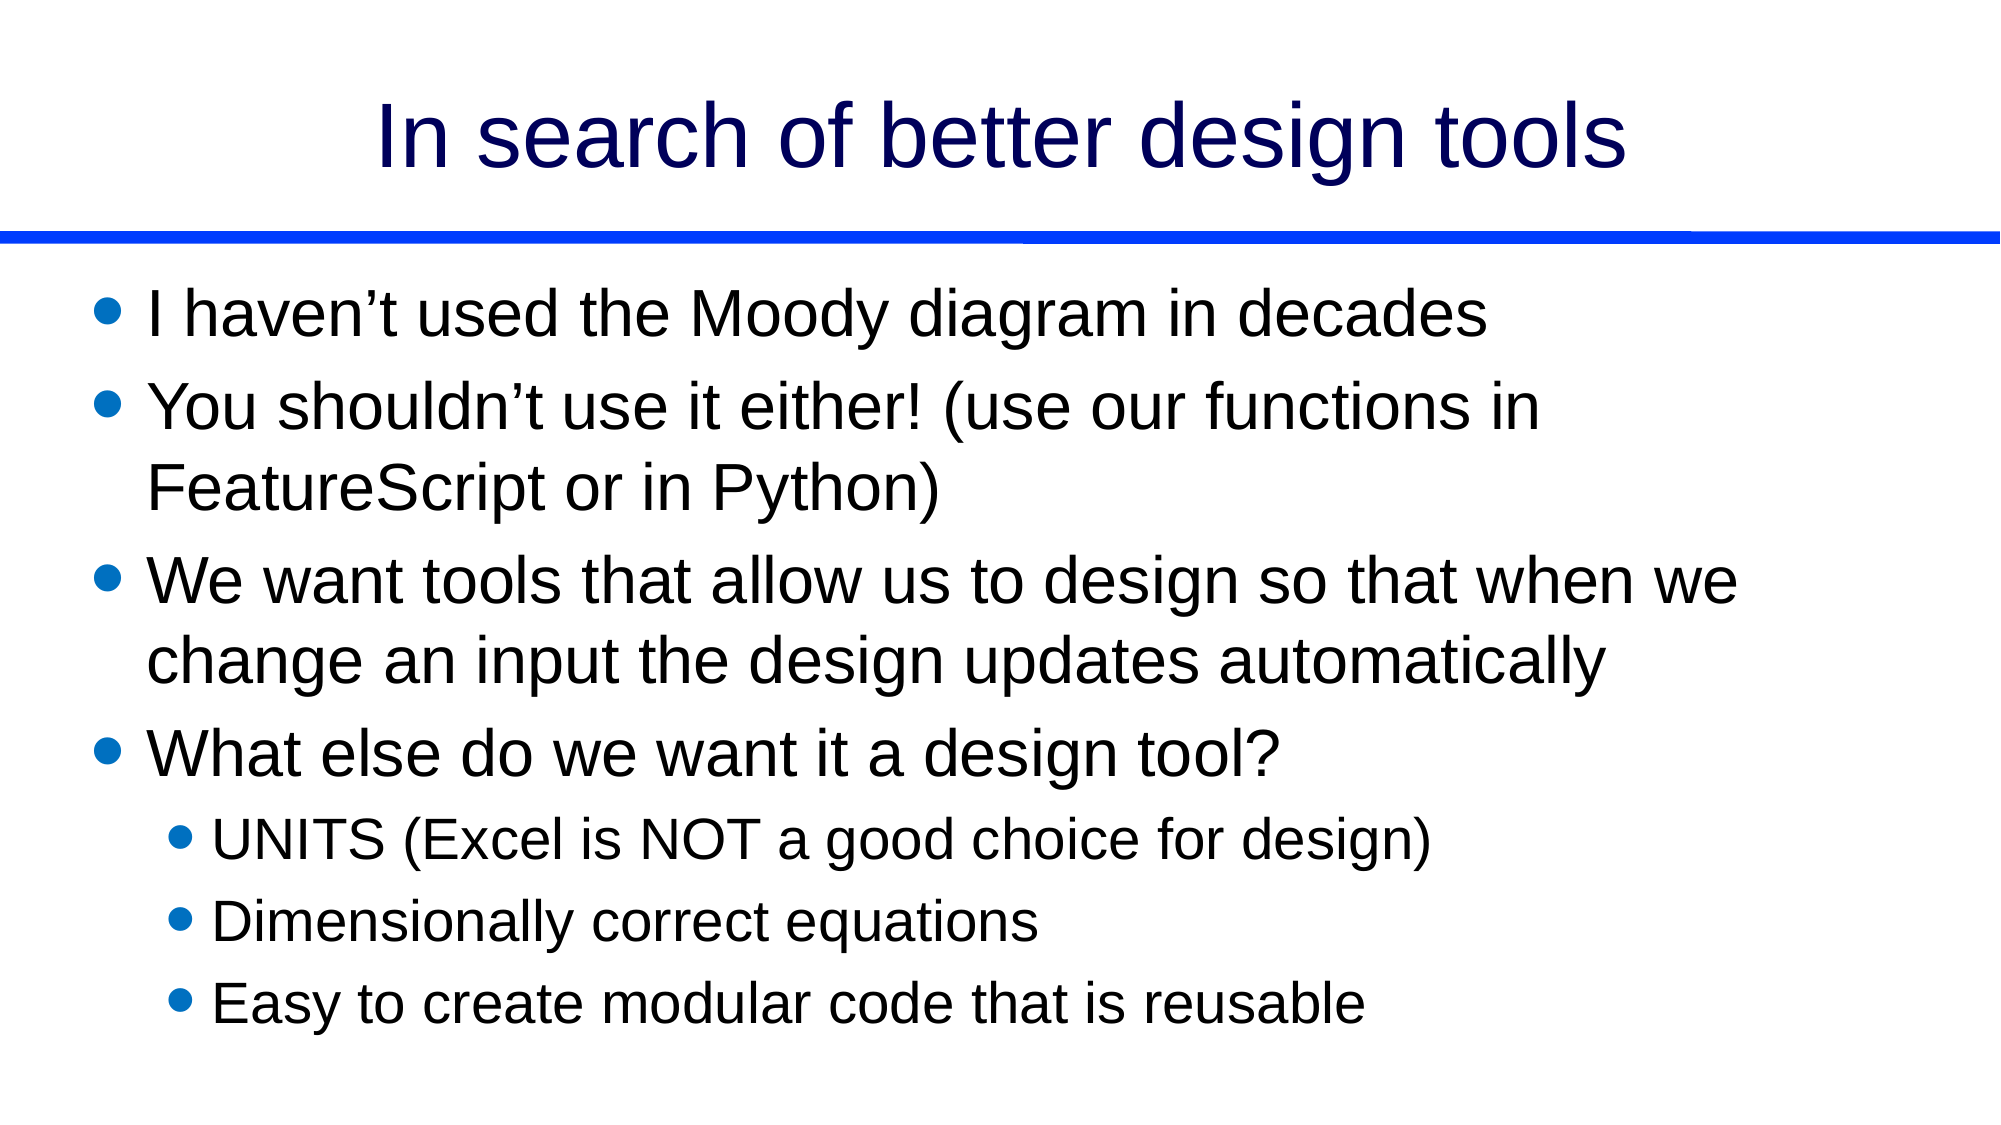

# In search of better design tools
I haven’t used the Moody diagram in decades
You shouldn’t use it either! (use our functions in FeatureScript or in Python)
We want tools that allow us to design so that when we change an input the design updates automatically
What else do we want it a design tool?
UNITS (Excel is NOT a good choice for design)
Dimensionally correct equations
Easy to create modular code that is reusable